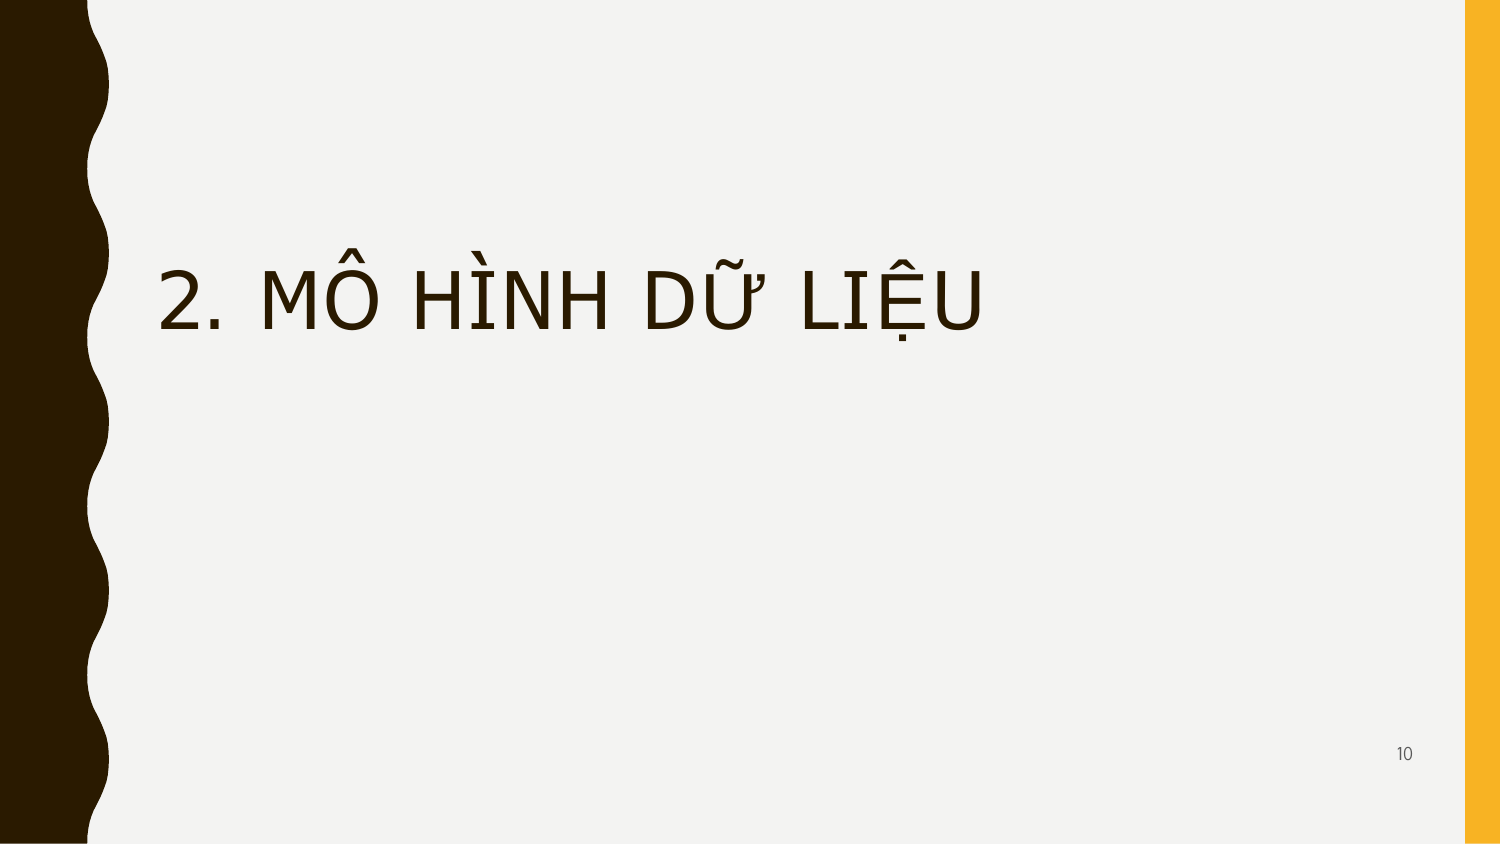

# 2. Mô hình dữ liệu

10